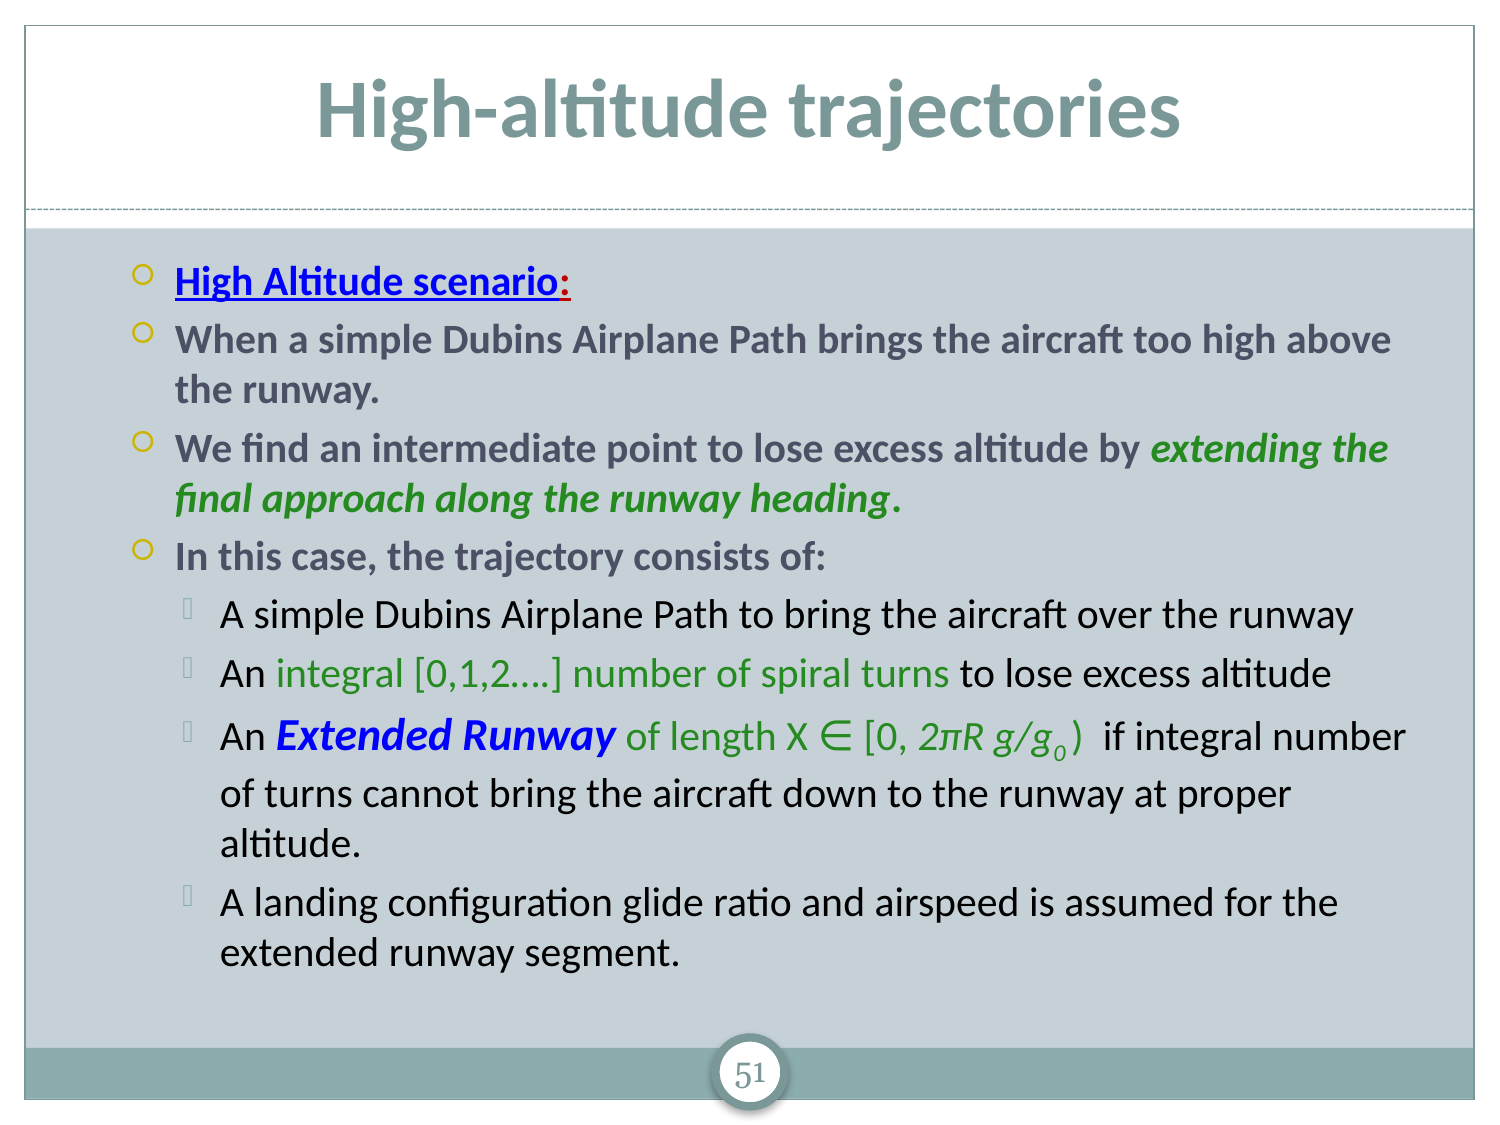

# High-altitude trajectories
High Altitude scenario:
When a simple Dubins Airplane Path brings the aircraft too high above the runway.
We find an intermediate point to lose excess altitude by extending the final approach along the runway heading.
In this case, the trajectory consists of:
A simple Dubins Airplane Path to bring the aircraft over the runway
An integral [0,1,2….] number of spiral turns to lose excess altitude
An Extended Runway of length X ∈ [0, 2πR g/g0 )  if integral number of turns cannot bring the aircraft down to the runway at proper altitude.
A landing configuration glide ratio and airspeed is assumed for the extended runway segment.

51